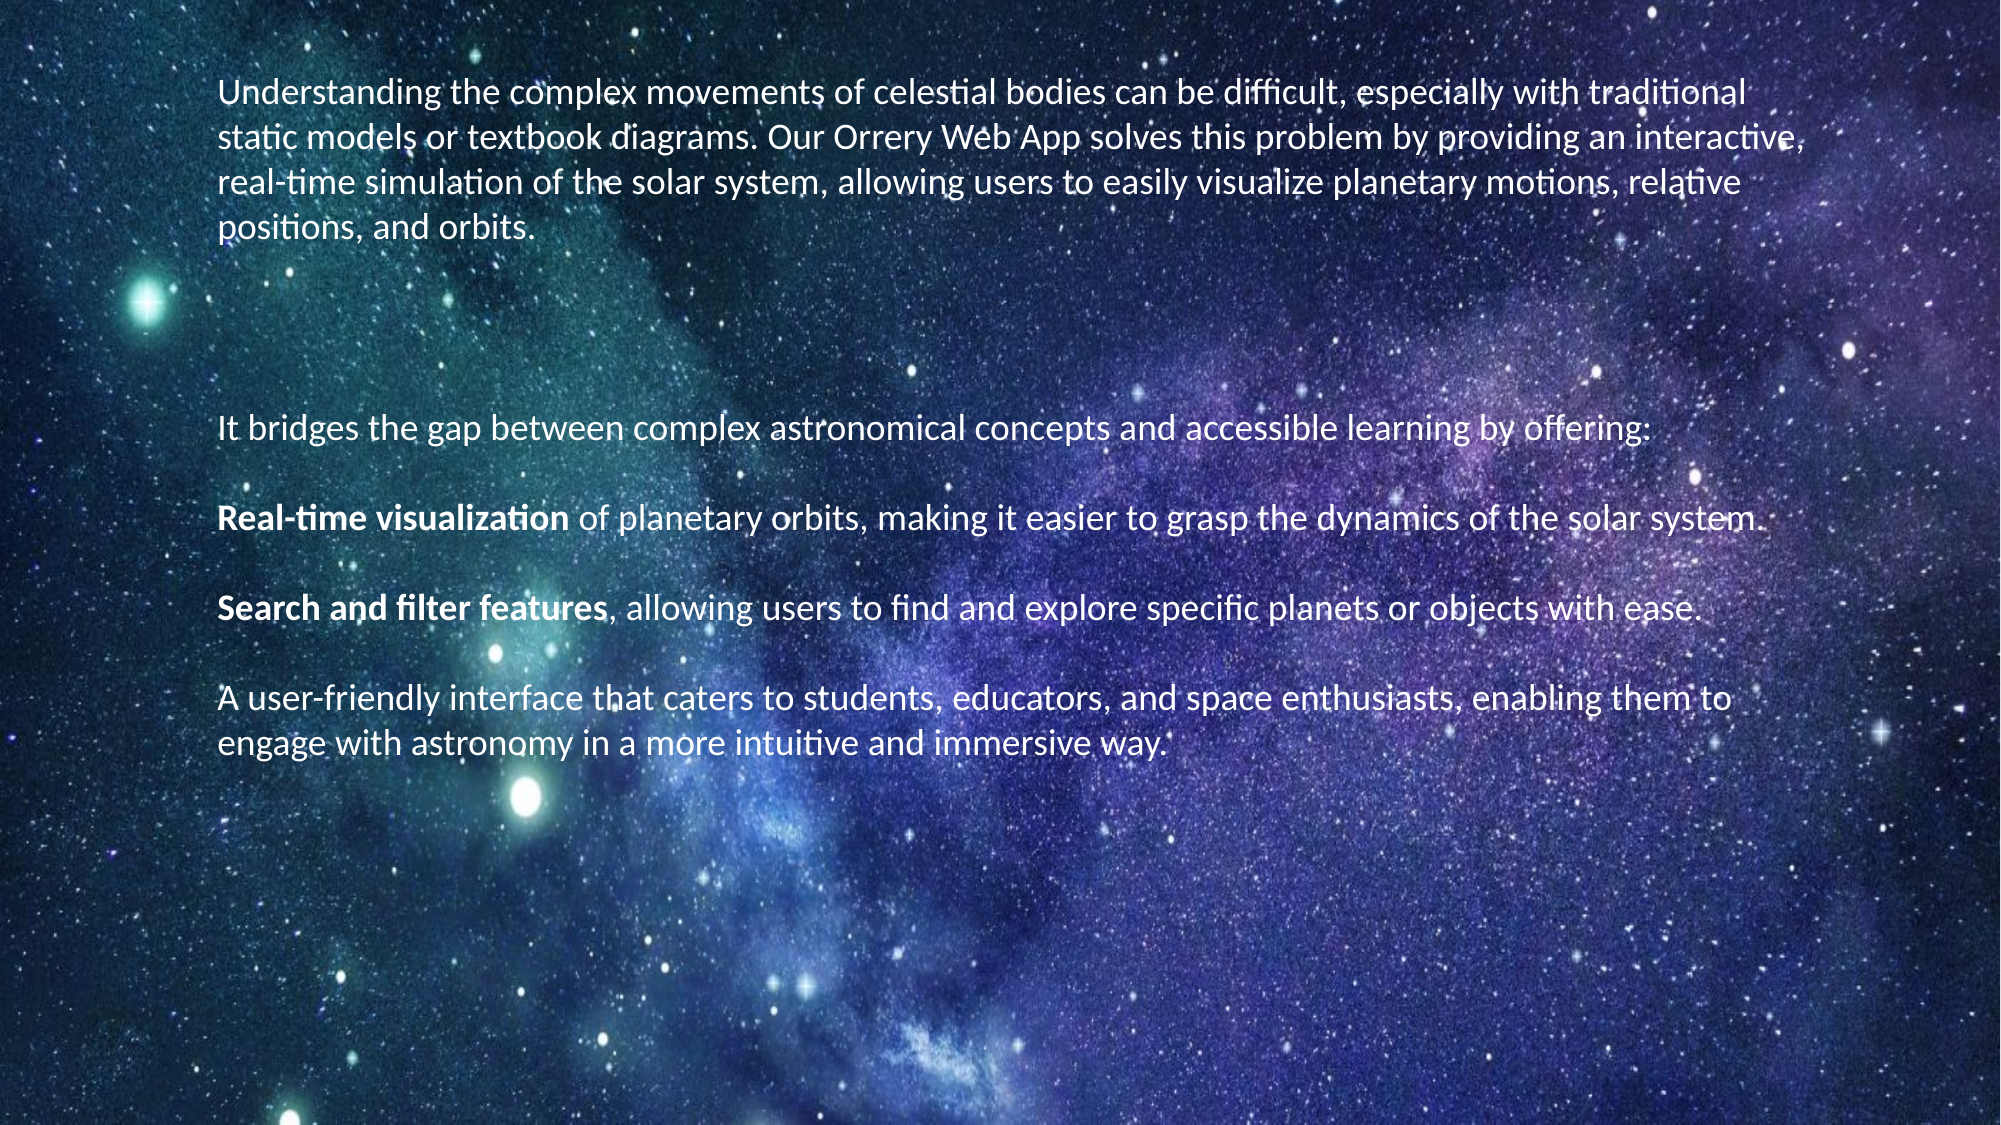

Understanding the complex movements of celestial bodies can be difficult, especially with traditional static models or textbook diagrams. Our Orrery Web App solves this problem by providing an interactive, real-time simulation of the solar system, allowing users to easily visualize planetary motions, relative positions, and orbits.

It bridges the gap between complex astronomical concepts and accessible learning by offering:

Real-time visualization of planetary orbits, making it easier to grasp the dynamics of the solar system.

Search and filter features, allowing users to find and explore specific planets or objects with ease.

A user-friendly interface that caters to students, educators, and space enthusiasts, enabling them to engage with astronomy in a more intuitive and immersive way.